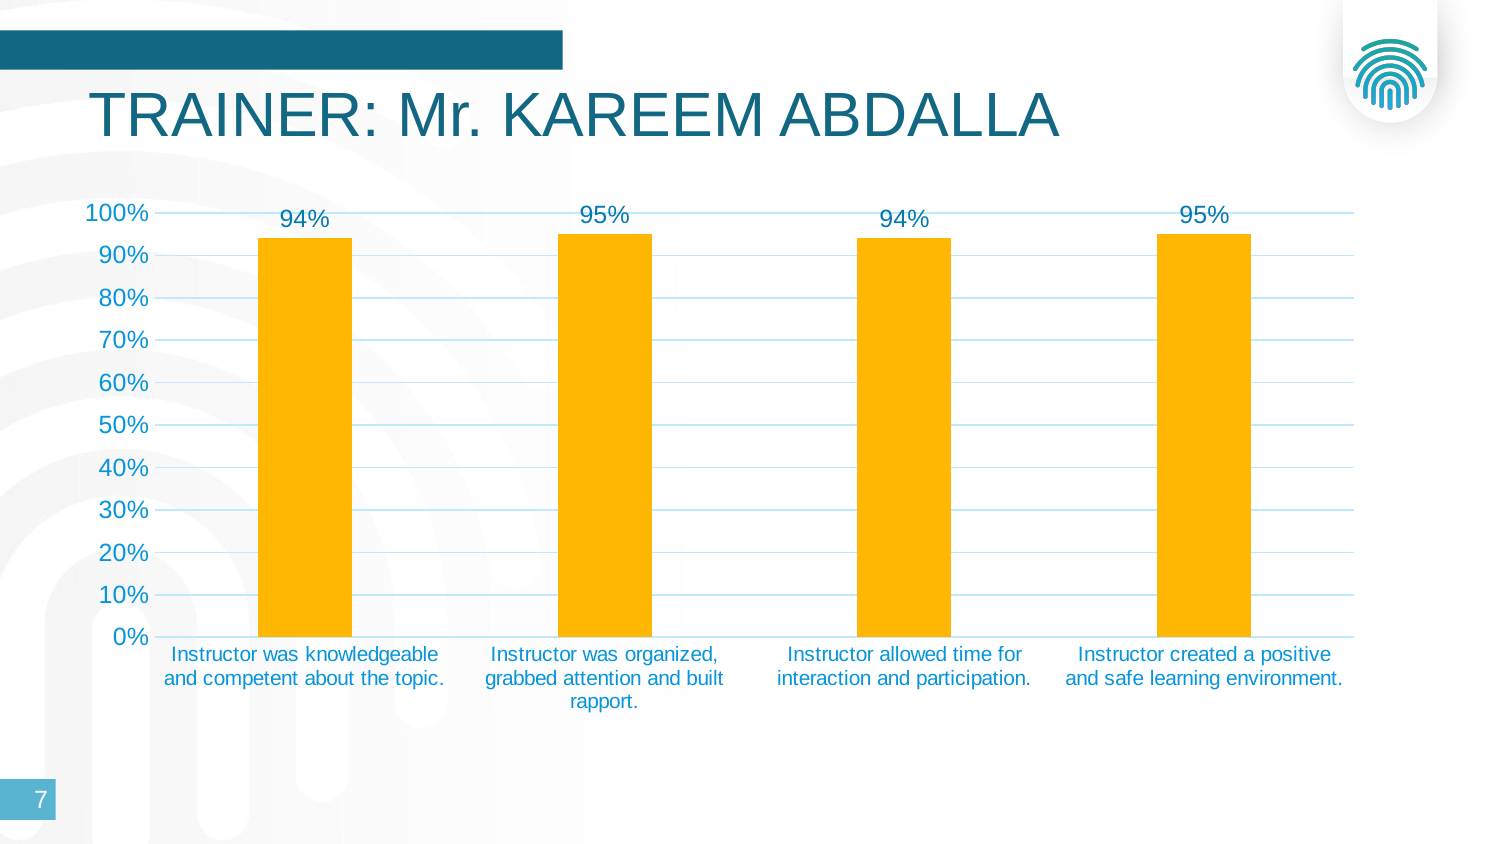

# TRAINER: Mr. KAREEM ABDALLA

### Chart

| Category | Learning Outcomes |
|---|---|
| Instructor was knowledgeable and competent about the topic. | 0.94 |
| Instructor was organized, grabbed attention and built rapport. | 0.95 |
| Instructor allowed time for interaction and participation. | 0.94 |
| Instructor created a positive and safe learning environment. | 0.95 |